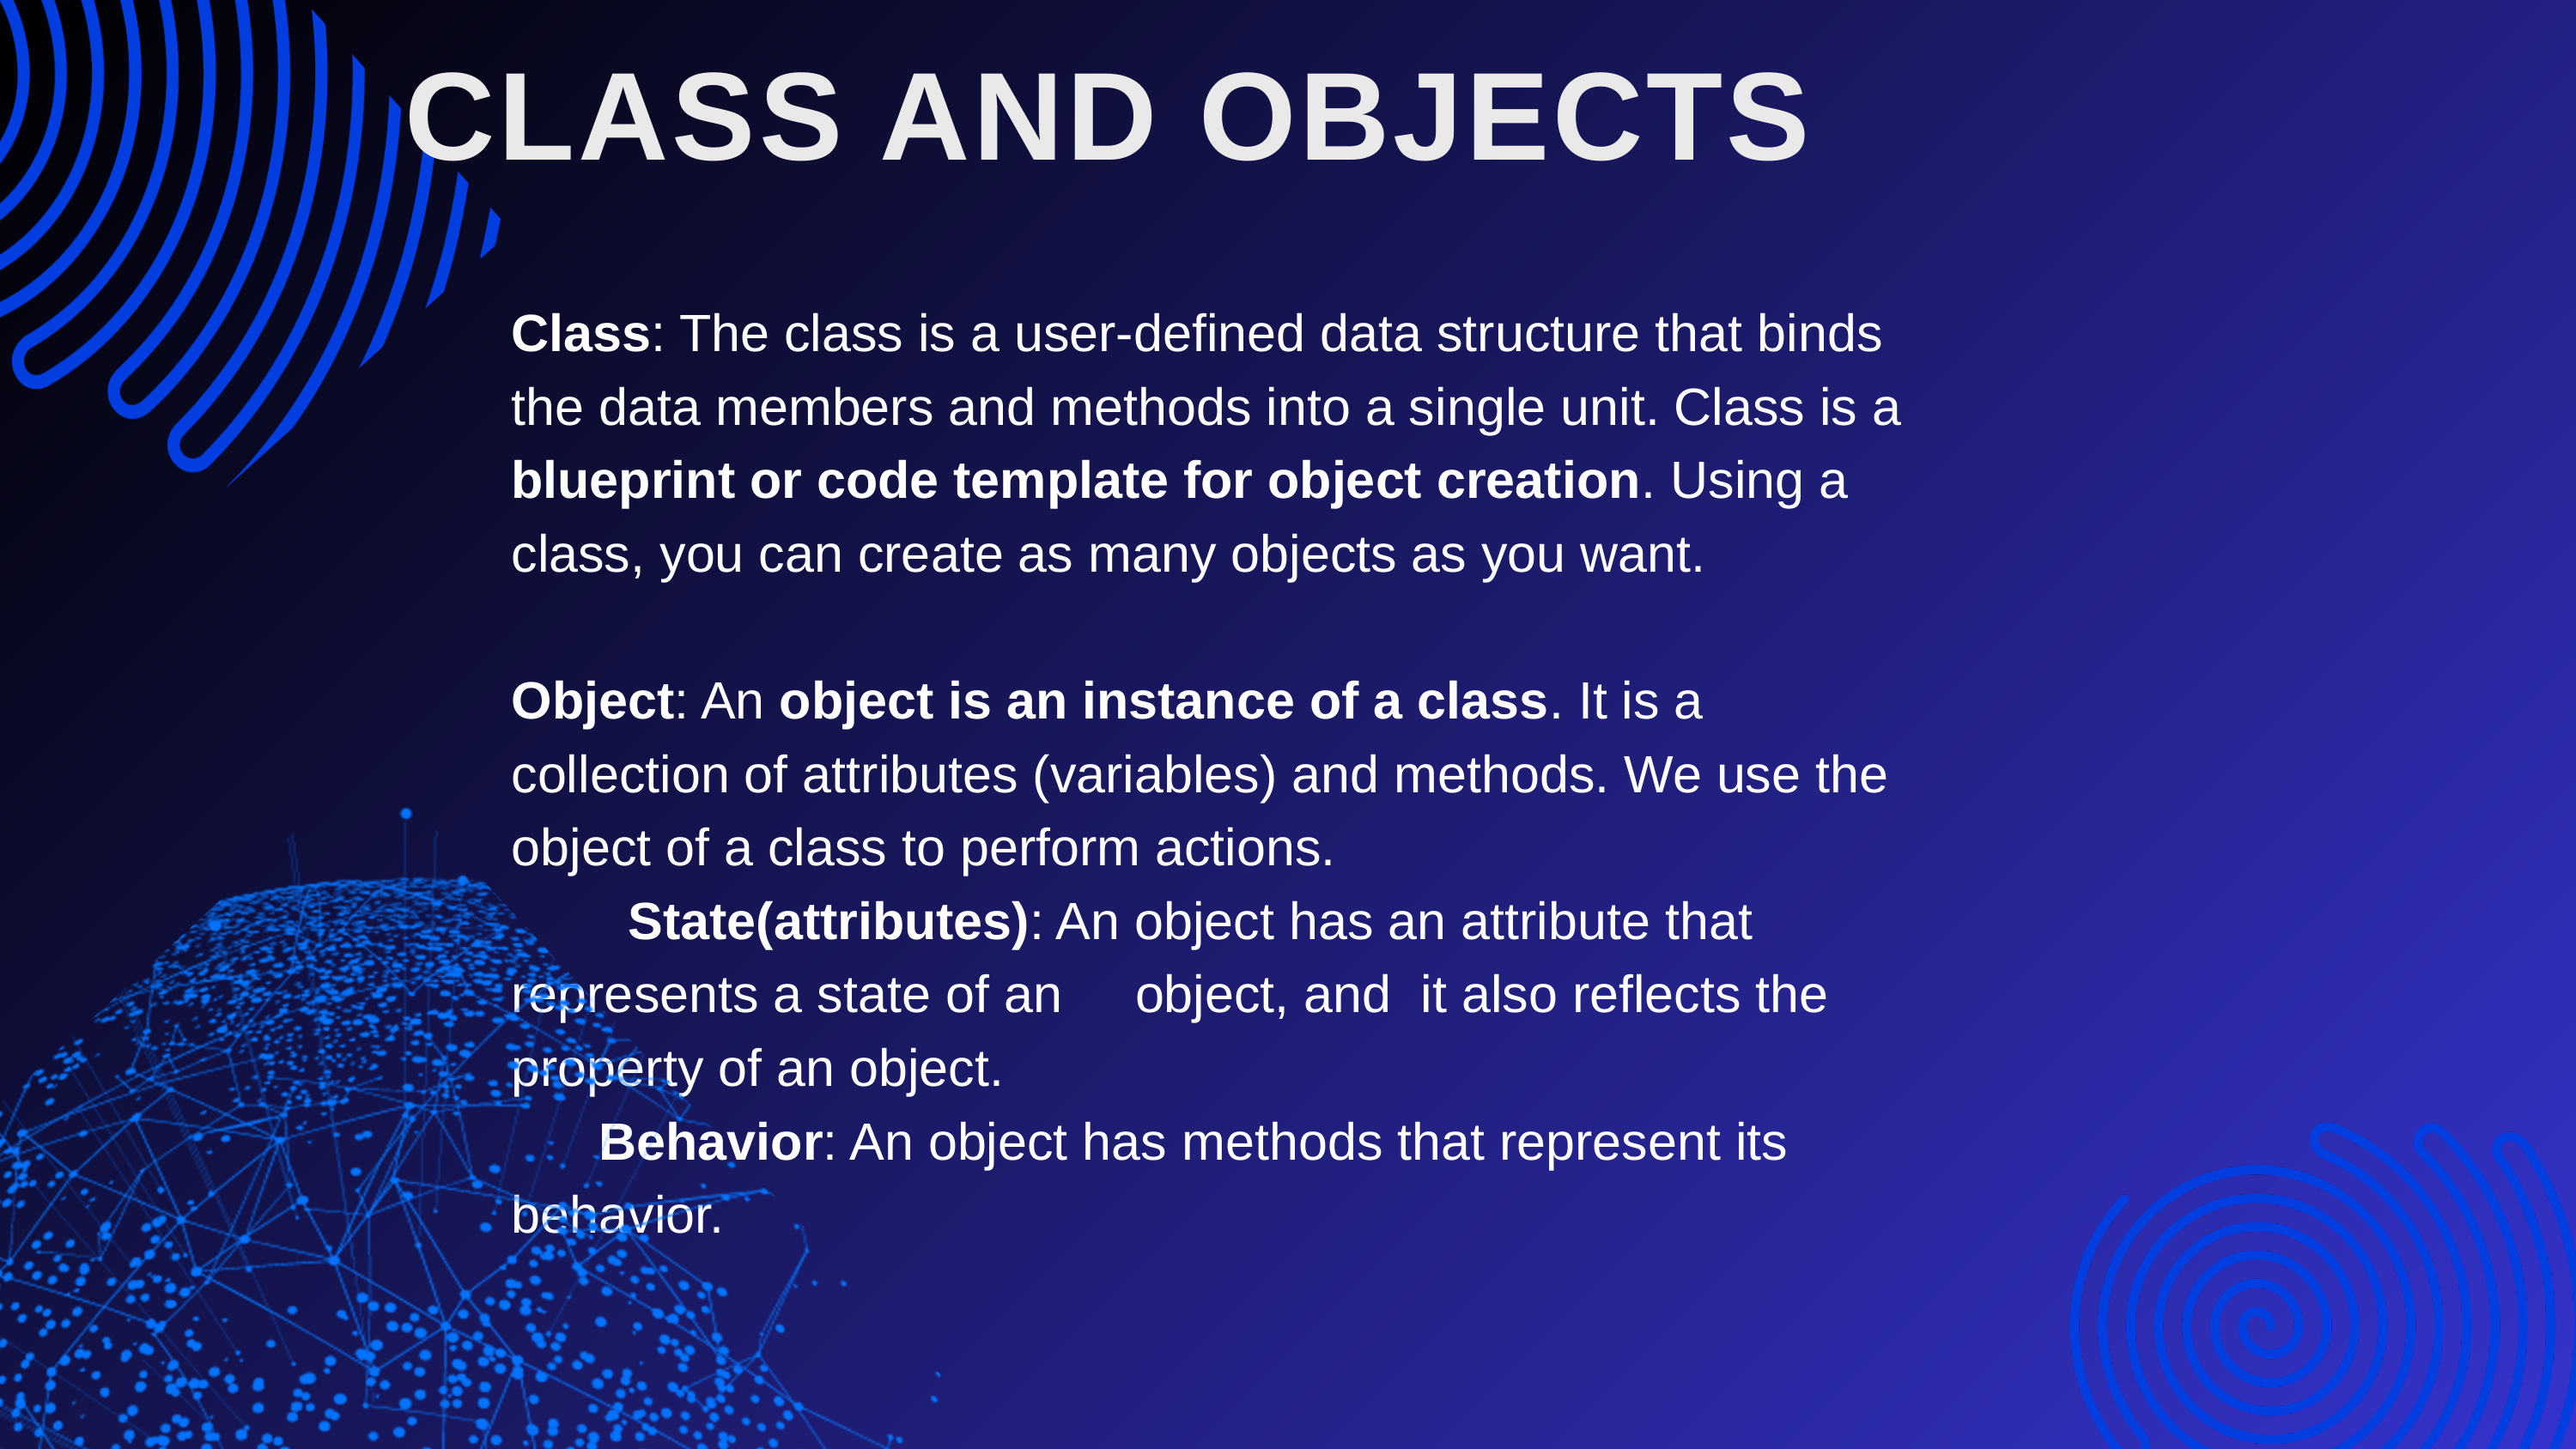

CLASS AND OBJECTS
Class: The class is a user-defined data structure that binds the data members and methods into a single unit. Class is a blueprint or code template for object creation. Using a class, you can create as many objects as you want.

Object: An object is an instance of a class. It is a collection of attributes (variables) and methods. We use the object of a class to perform actions.
        State(attributes): An object has an attribute that represents a state of an     object, and  it also reflects the property of an object.
      Behavior: An object has methods that represent its behavior.